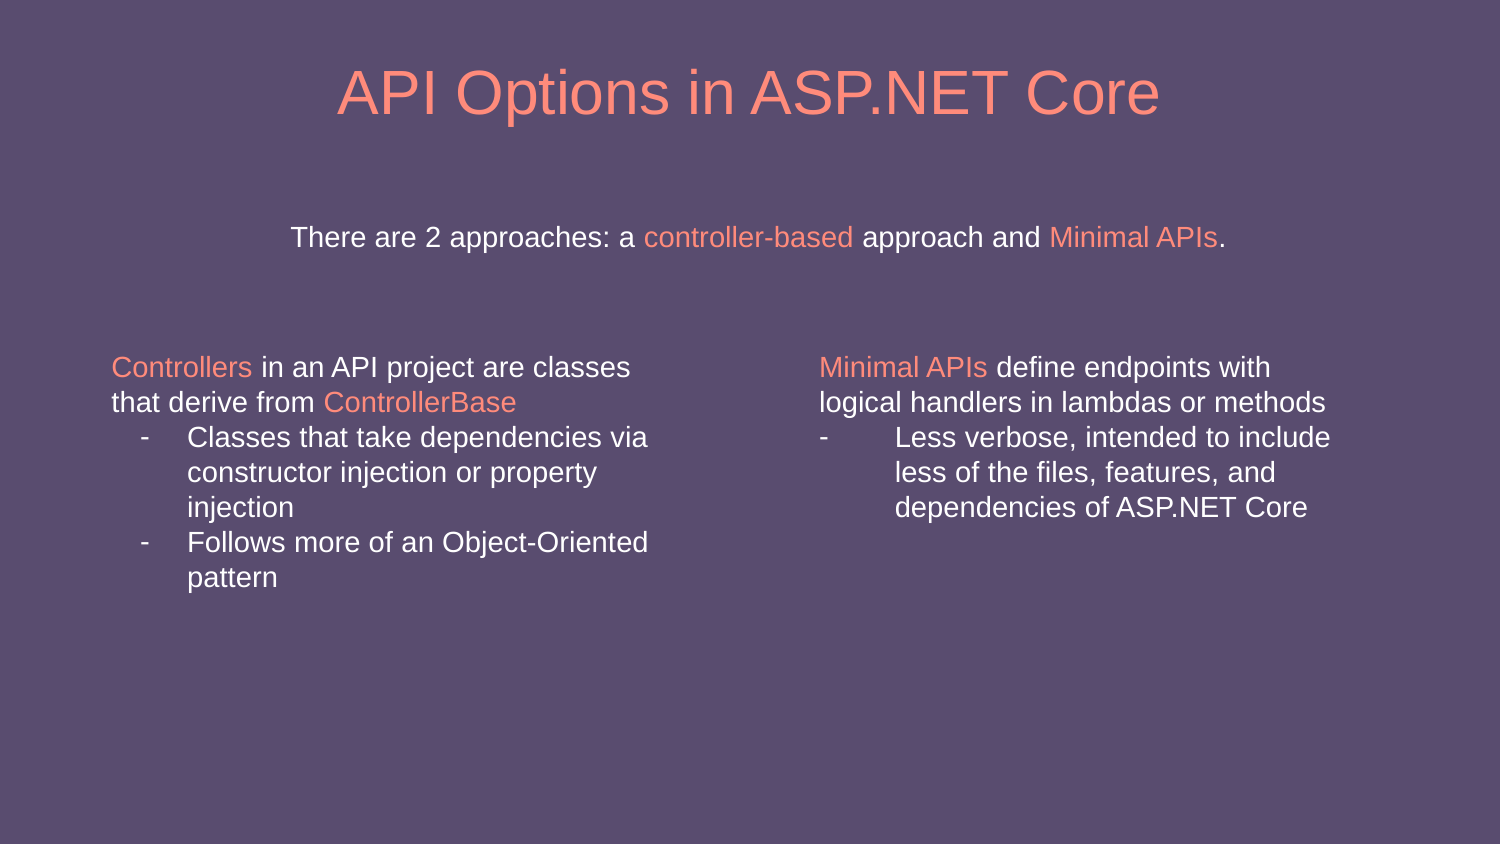

# API Options in ASP.NET Core
There are 2 approaches: a controller-based approach and Minimal APIs.
Controllers in an API project are classes that derive from ControllerBase
Classes that take dependencies via constructor injection or property injection
Follows more of an Object-Oriented pattern
Minimal APIs define endpoints with logical handlers in lambdas or methods
Less verbose, intended to include less of the files, features, and dependencies of ASP.NET Core